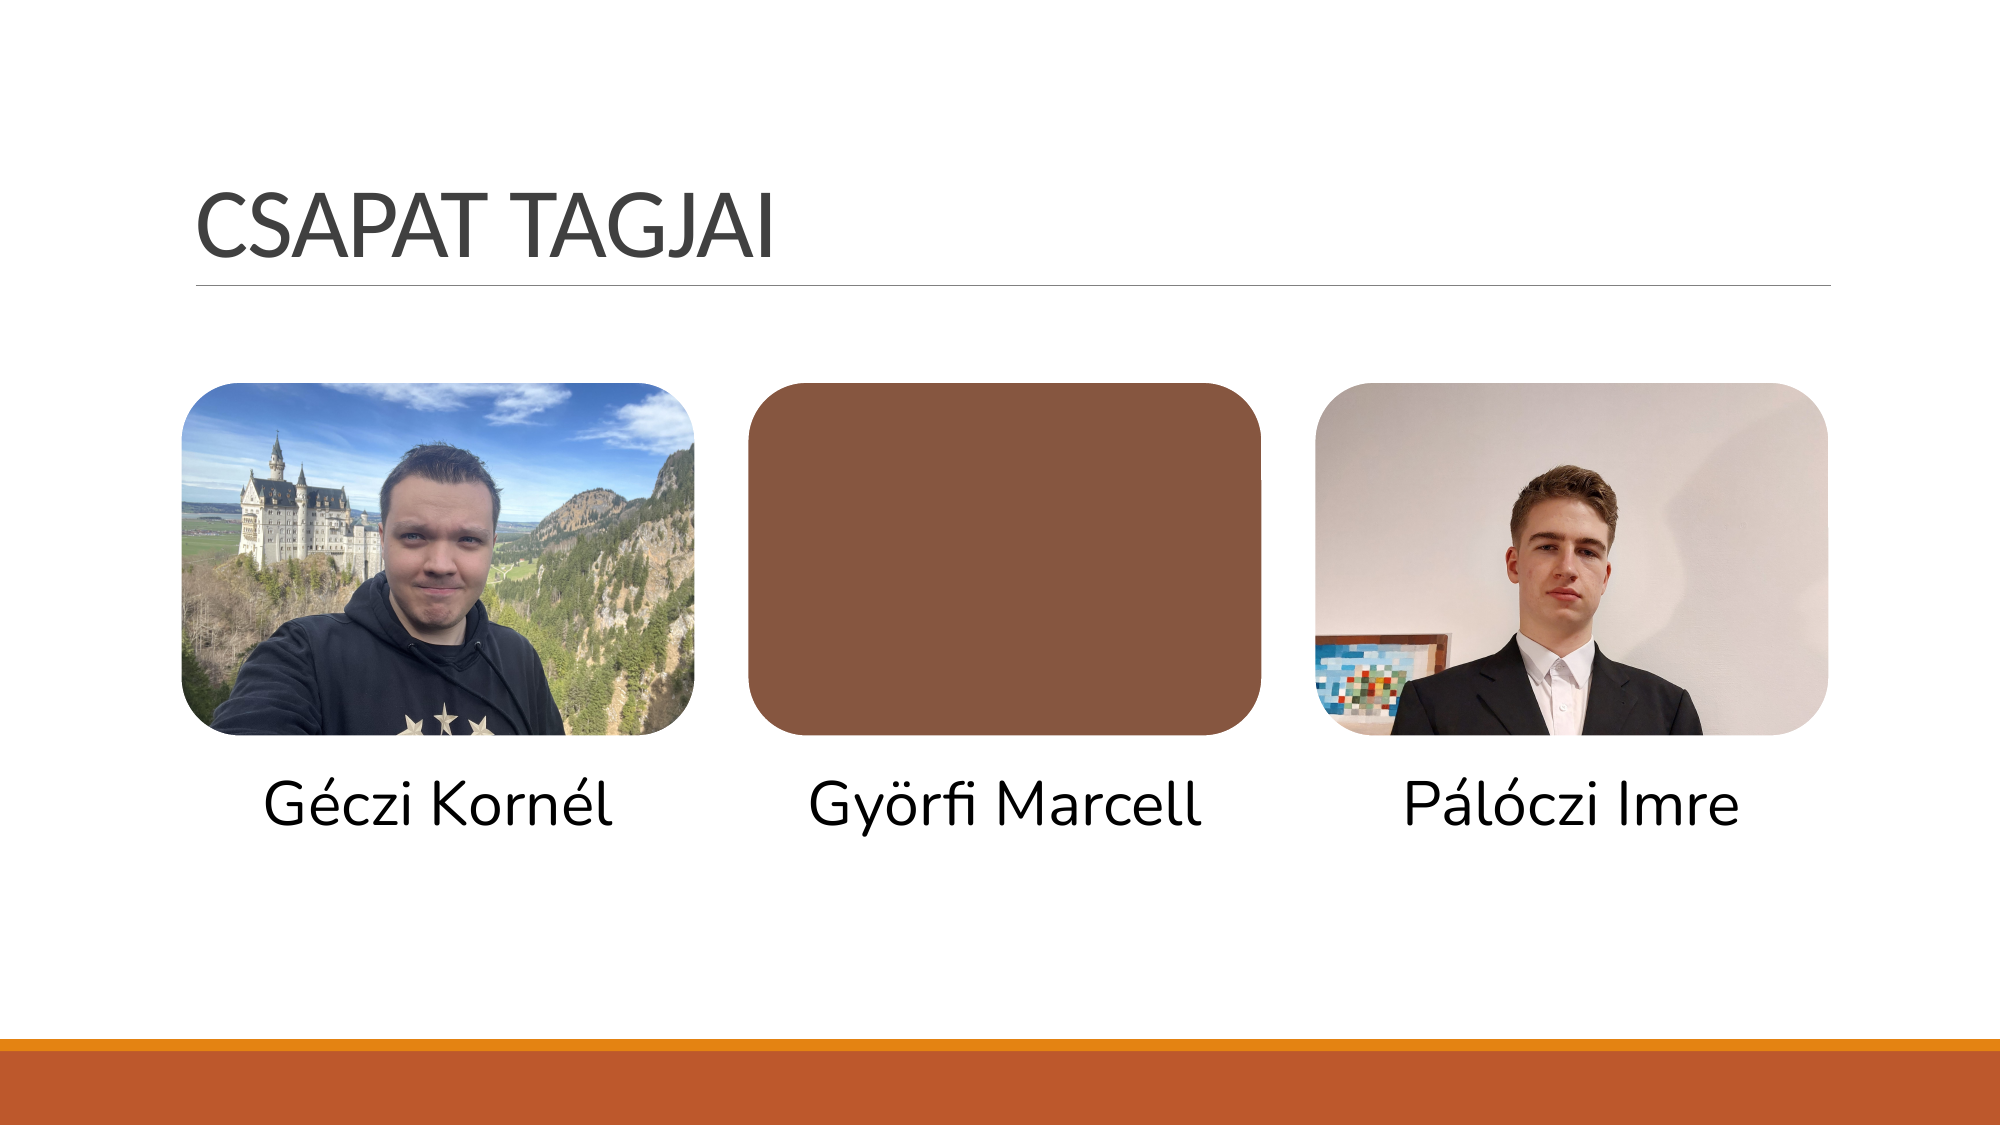

# Csapat tagjai
Géczi Kornél
Györfi Marcell
Pálóczi Imre